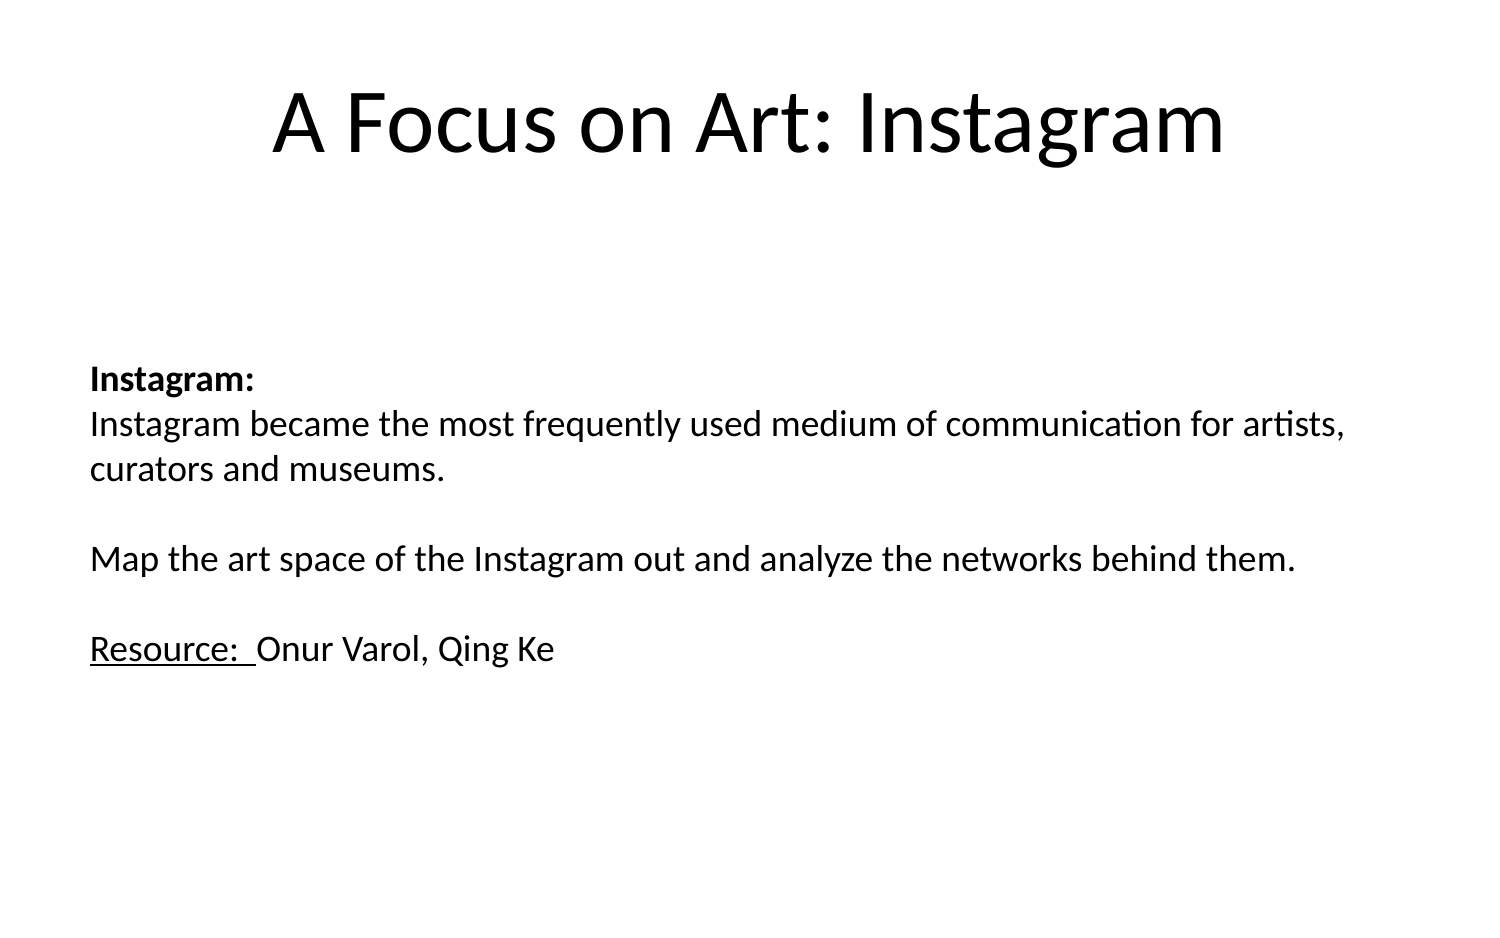

# A Focus on Art: Instagram

Instagram:
Instagram became the most frequently used medium of communication for artists, curators and museums.

Map the art space of the Instagram out and analyze the networks behind them.

Resource:  Onur Varol, Qing Ke